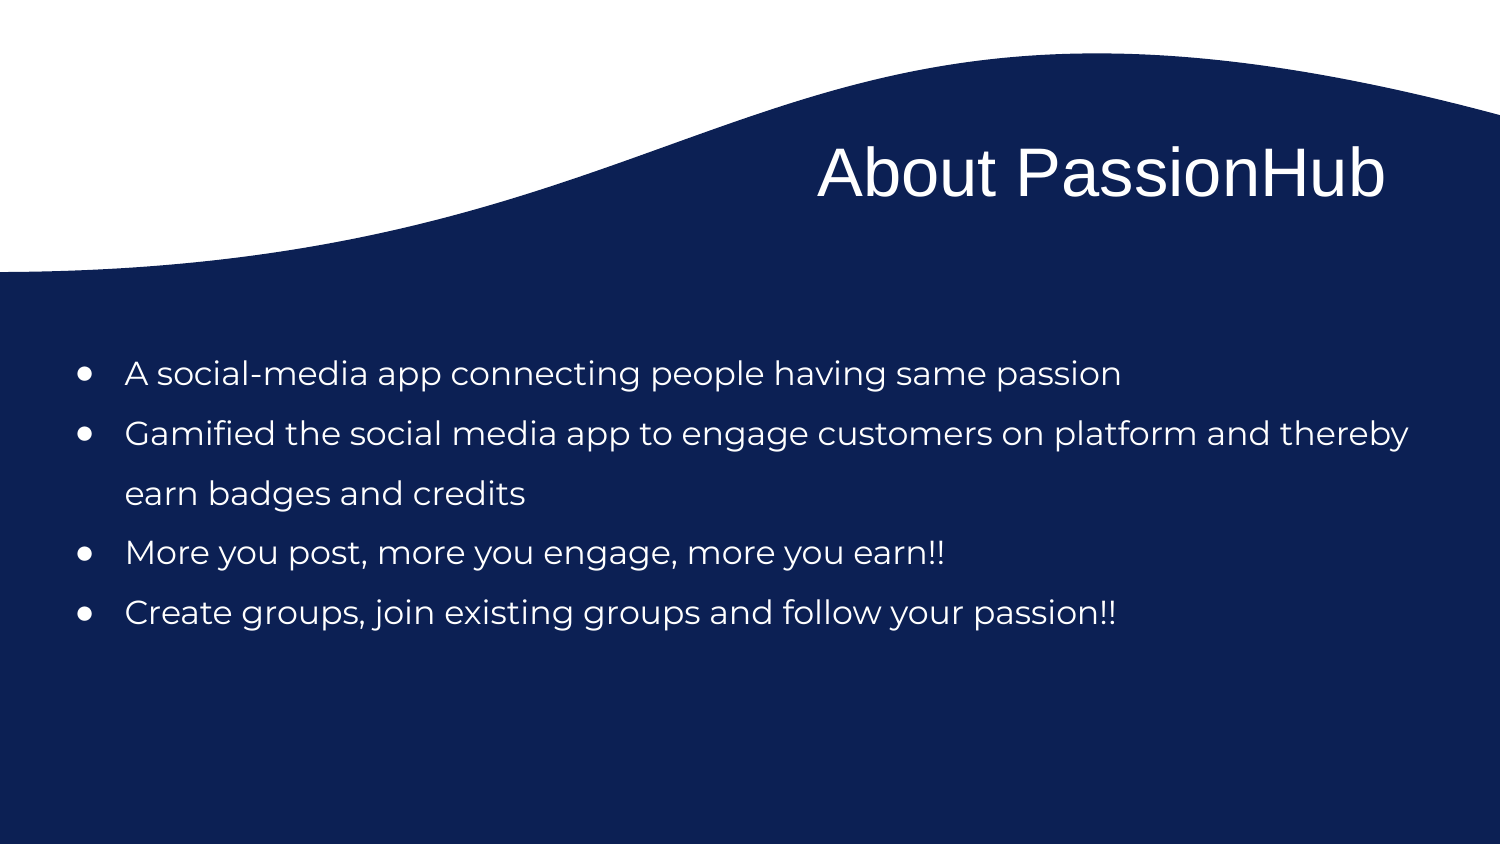

About PassionHub
A social-media app connecting people having same passion
Gamified the social media app to engage customers on platform and thereby earn badges and credits
More you post, more you engage, more you earn!!
Create groups, join existing groups and follow your passion!!